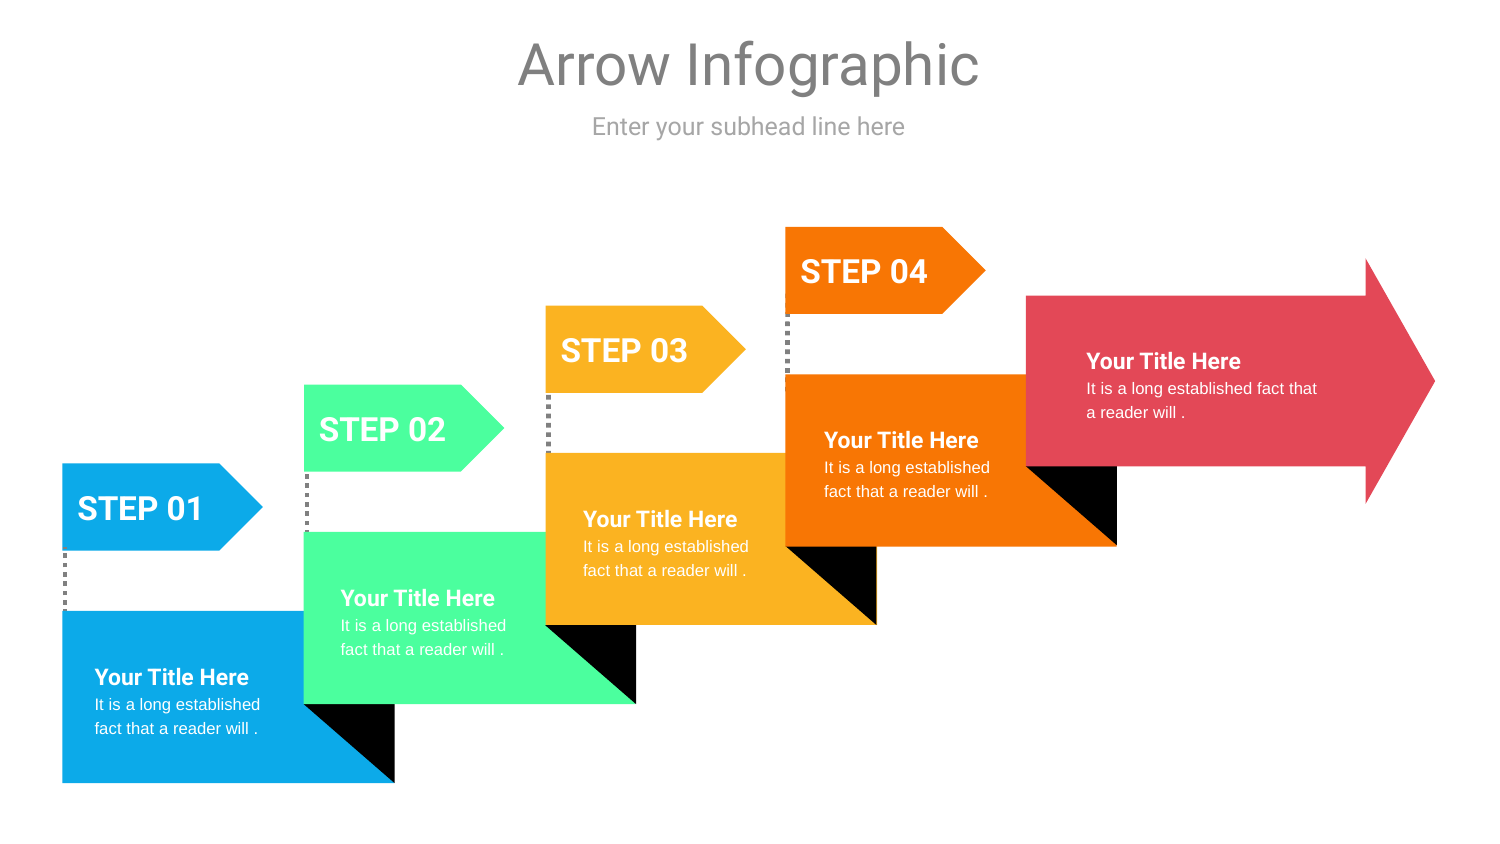

# Arrow Infographic
Enter your subhead line here
STEP 04

STEP 03
Your Title Here
It is a long established fact that a reader will .

STEP 02
Your Title Here
It is a long established fact that a reader will .

STEP 01

Your Title Here
It is a long established fact that a reader will .

Your Title Here
It is a long established fact that a reader will .

Your Title Here
It is a long established fact that a reader will .